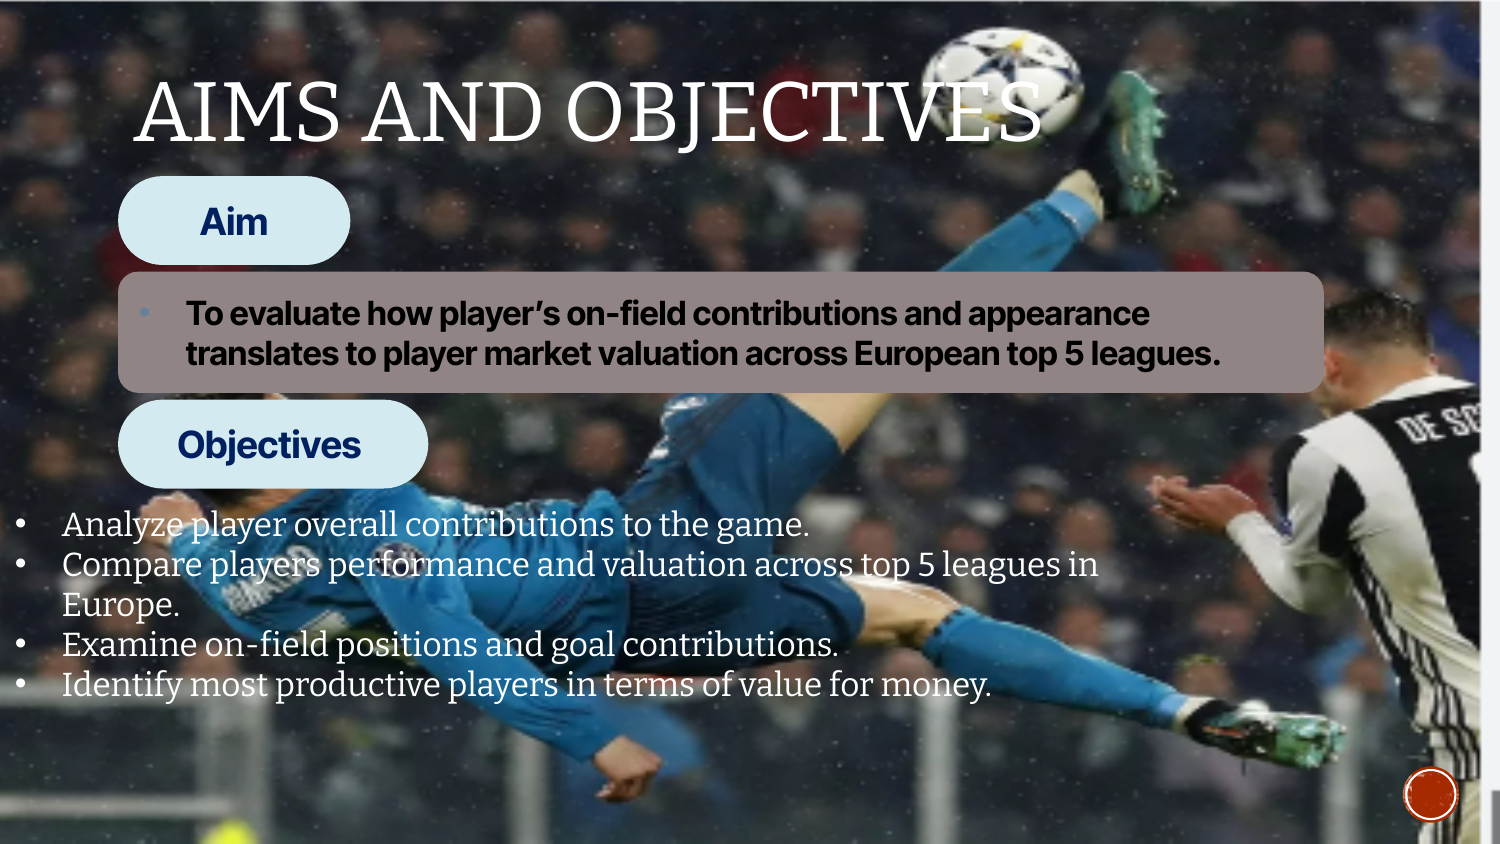

# Aims and Objectives
Aim

To evaluate how player’s on-field contributions and appearance translates to player market valuation across European top 5 leagues.
Objectives
Analyze player overall contributions to the game.
Compare players performance and valuation across top 5 leagues in Europe.
Examine on-field positions and goal contributions.
Identify most productive players in terms of value for money.